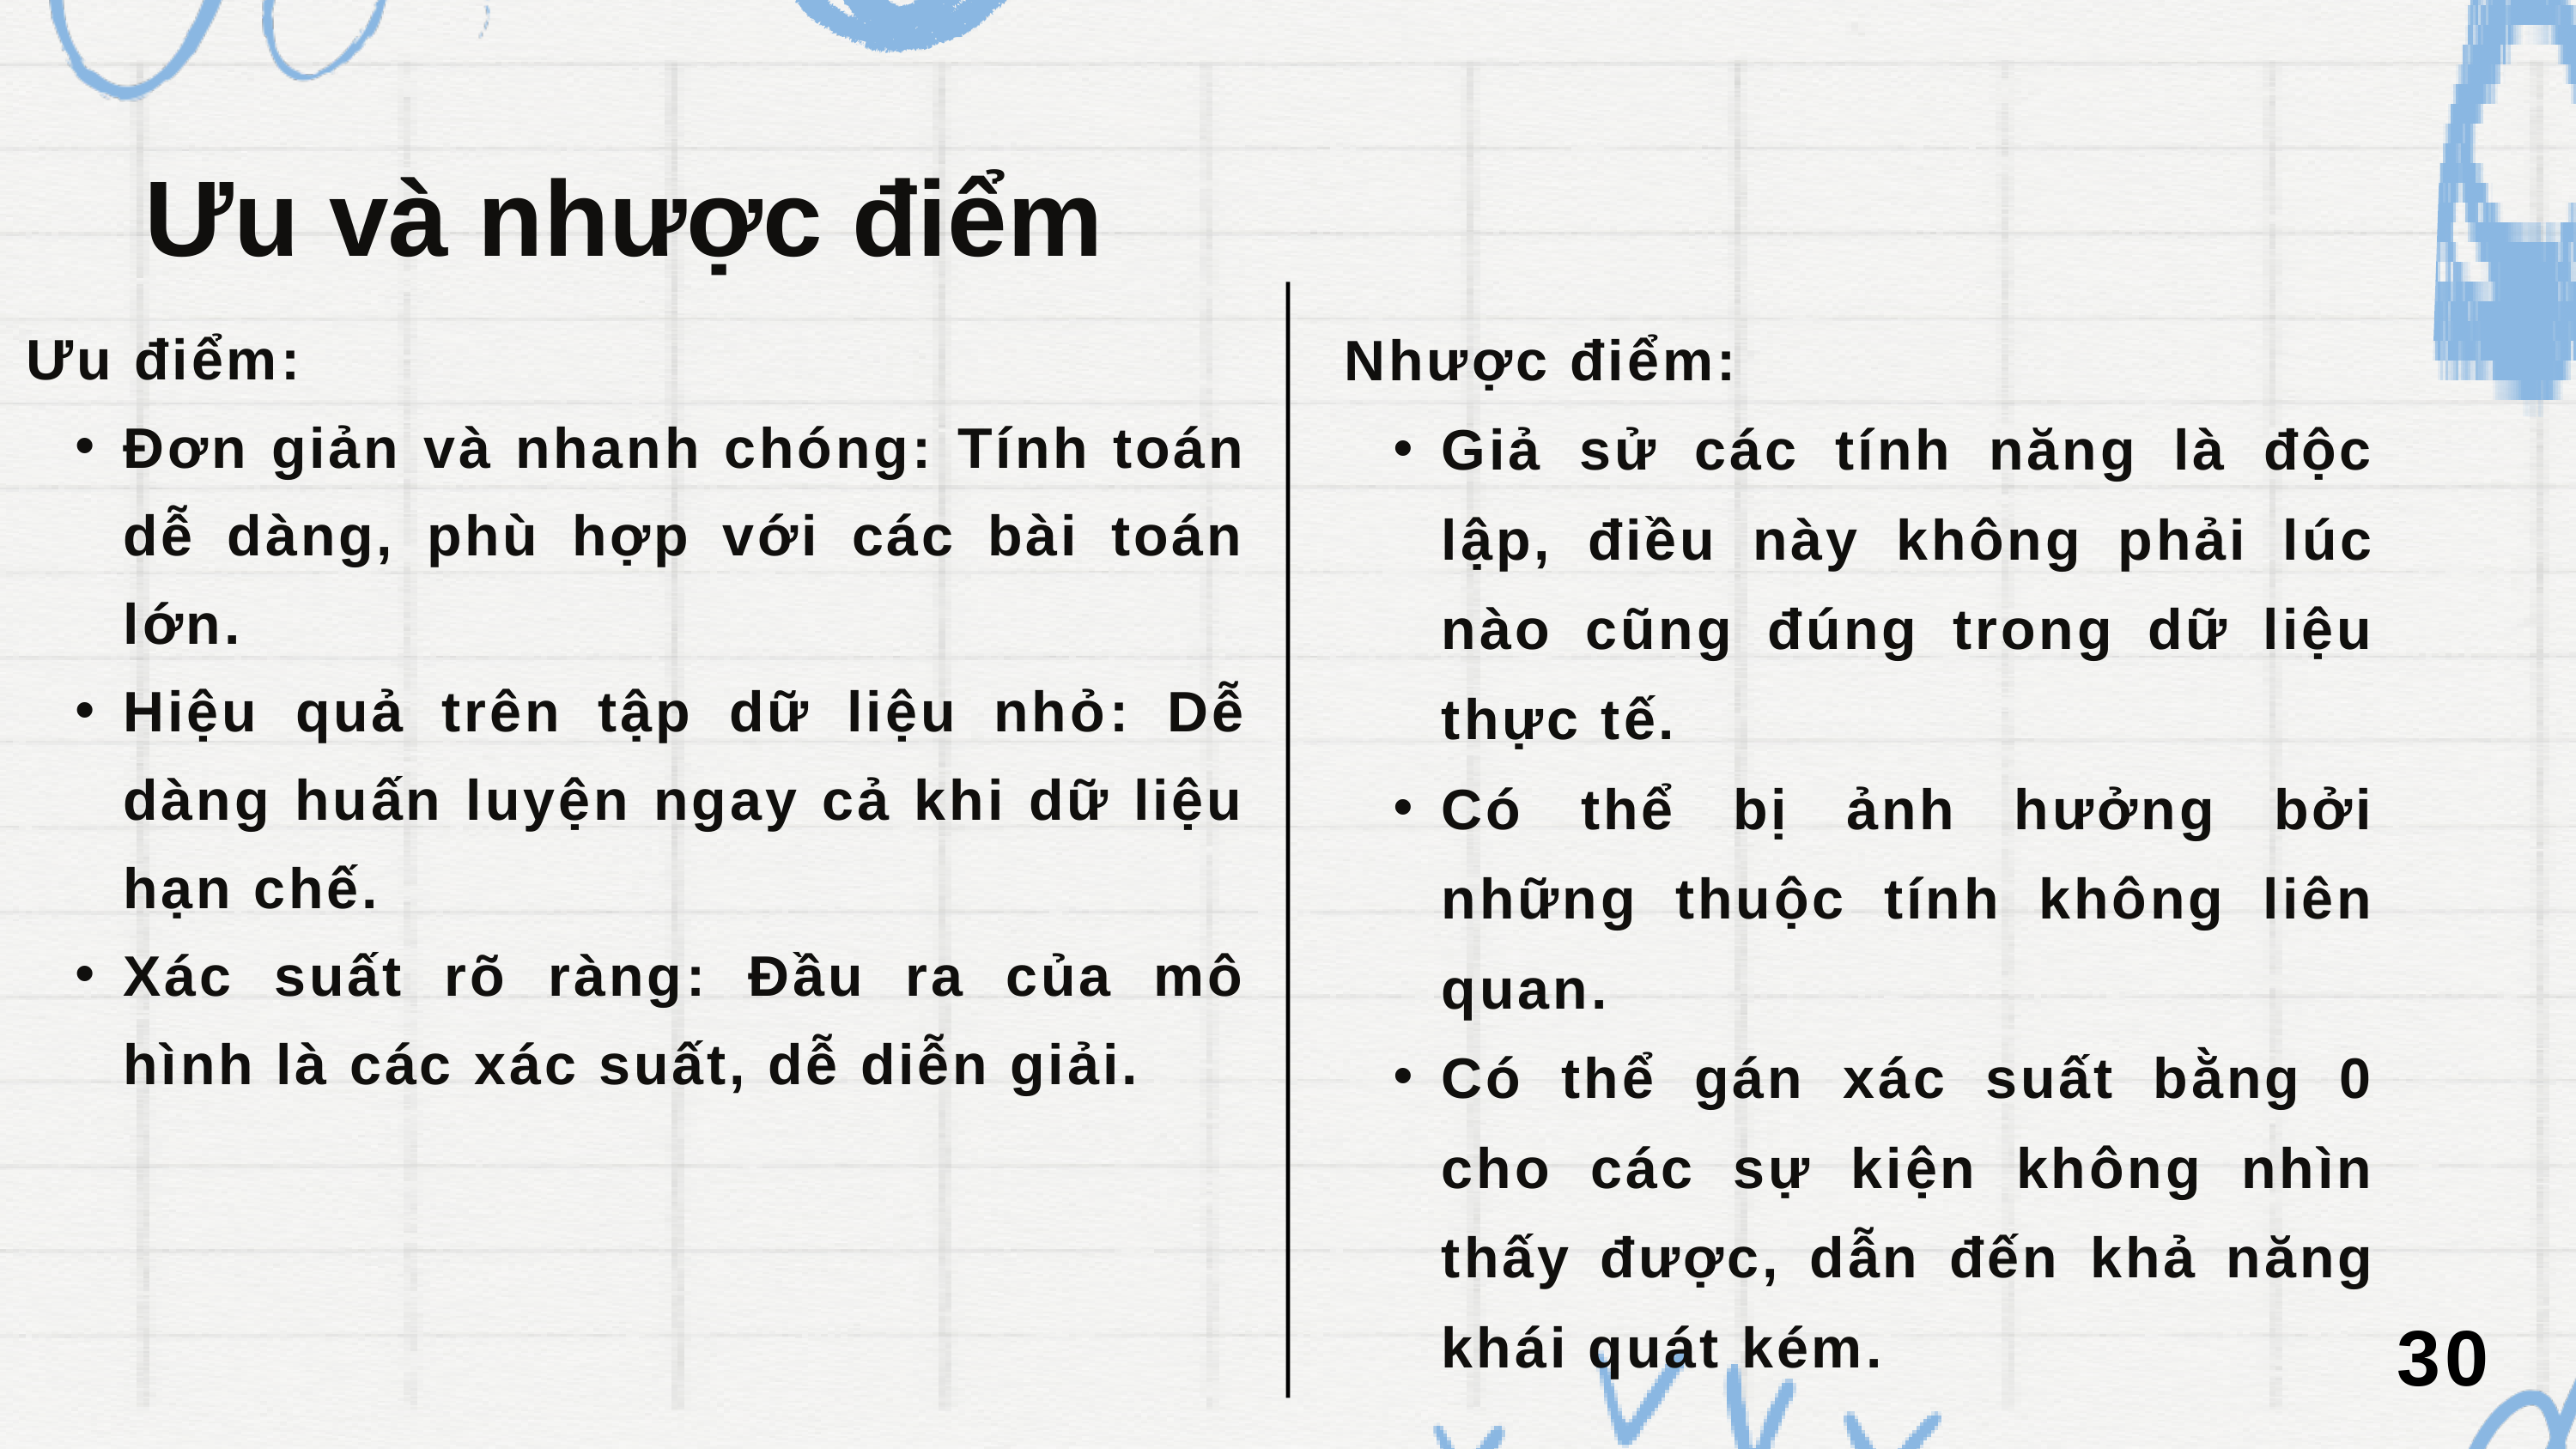

Ưu và nhược điểm

Nhược điểm:
Giả sử các tính năng là độc lập, điều này không phải lúc nào cũng đúng trong dữ liệu thực tế.
Có thể bị ảnh hưởng bởi những thuộc tính không liên quan.
Có thể gán xác suất bằng 0 cho các sự kiện không nhìn thấy được, dẫn đến khả năng khái quát kém.

Ưu điểm:
Đơn giản và nhanh chóng: Tính toán dễ dàng, phù hợp với các bài toán lớn.
Hiệu quả trên tập dữ liệu nhỏ: Dễ dàng huấn luyện ngay cả khi dữ liệu hạn chế.
Xác suất rõ ràng: Đầu ra của mô hình là các xác suất, dễ diễn giải.

30